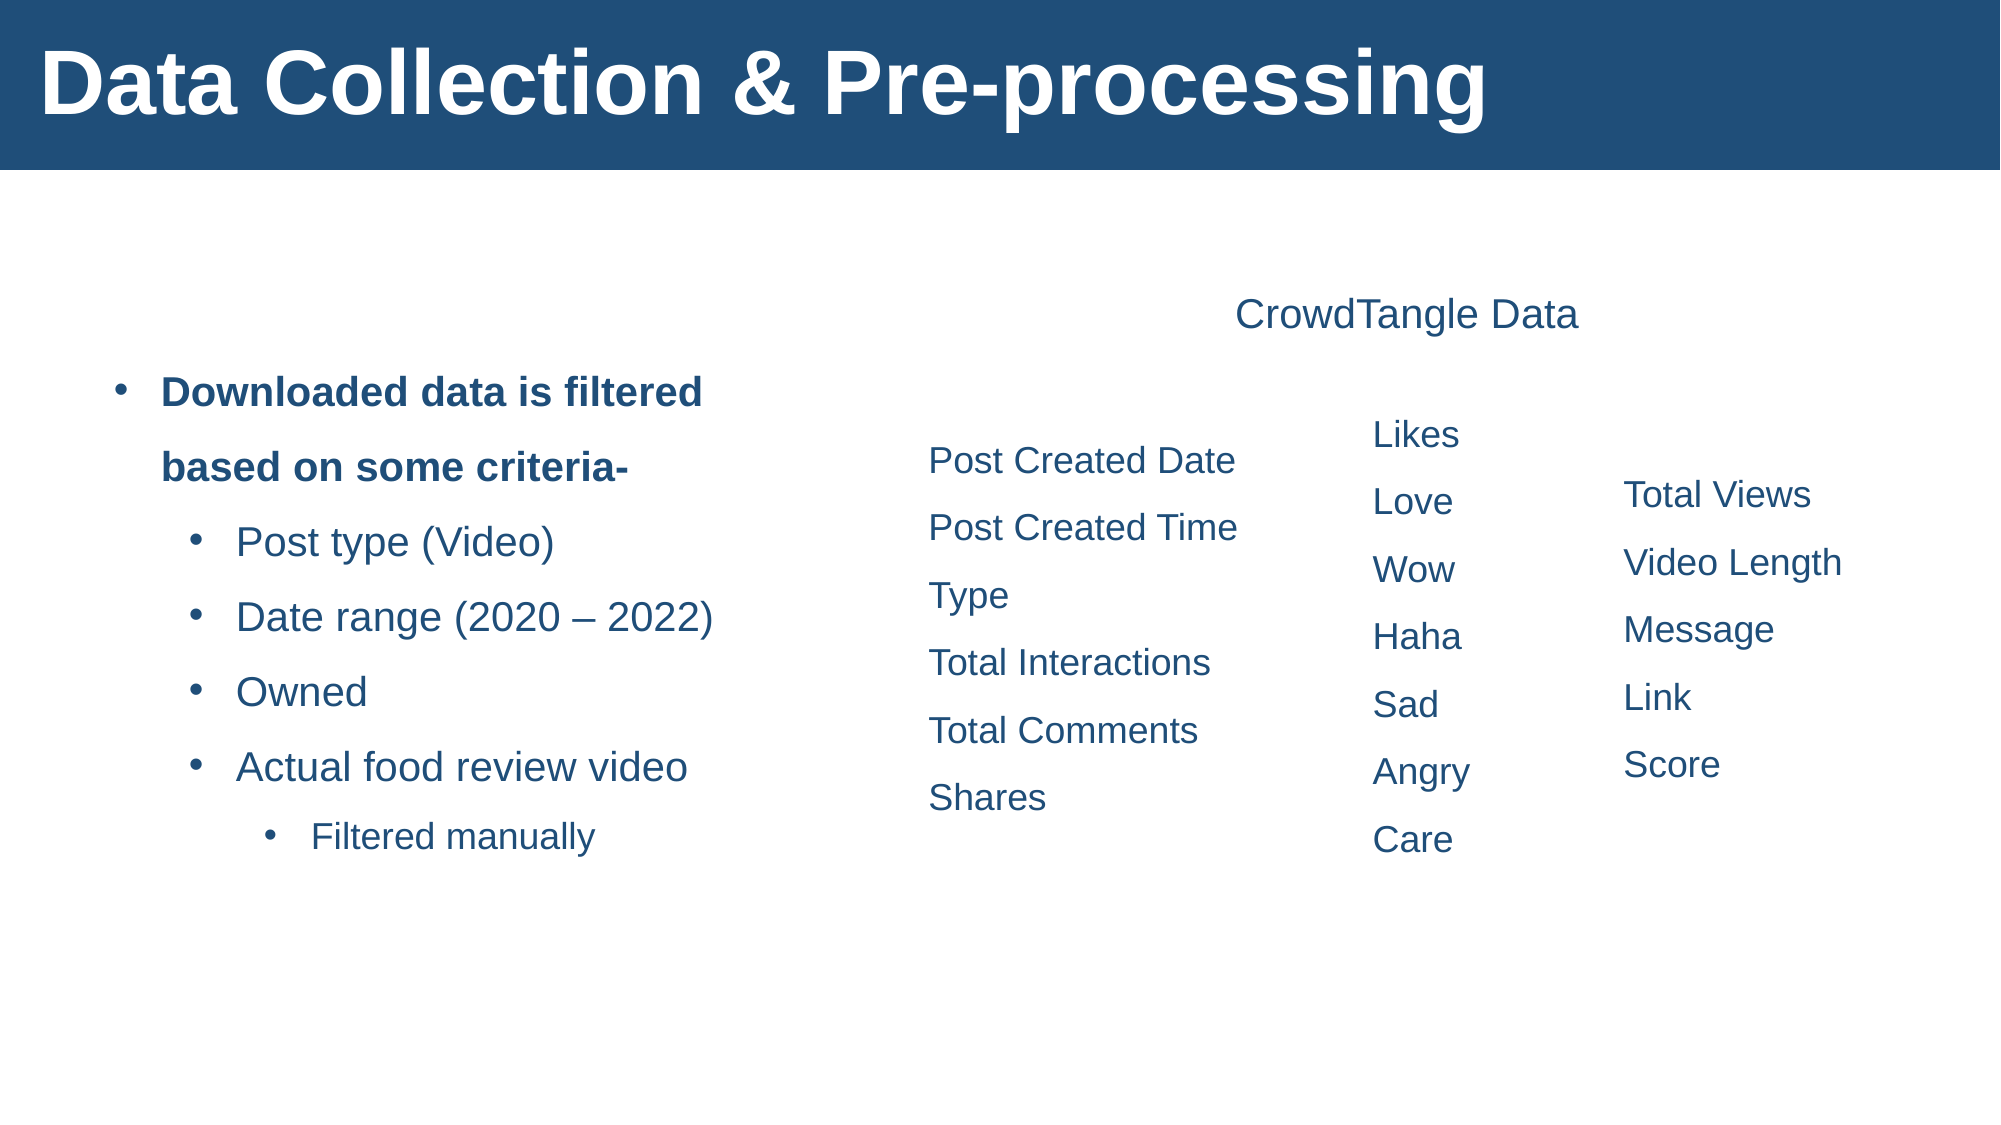

# Data Collection & Pre-processing
CrowdTangle Data
Likes
Love
Wow
Haha
Sad
Angry
Care
Post Created Date
Post Created Time
Type
Total Interactions
Total Comments
Shares
Total Views
Video Length
Message
Link
Score
Downloaded data is filtered based on some criteria-
Post type (Video)
Date range (2020 – 2022)
Owned
Actual food review video
Filtered manually